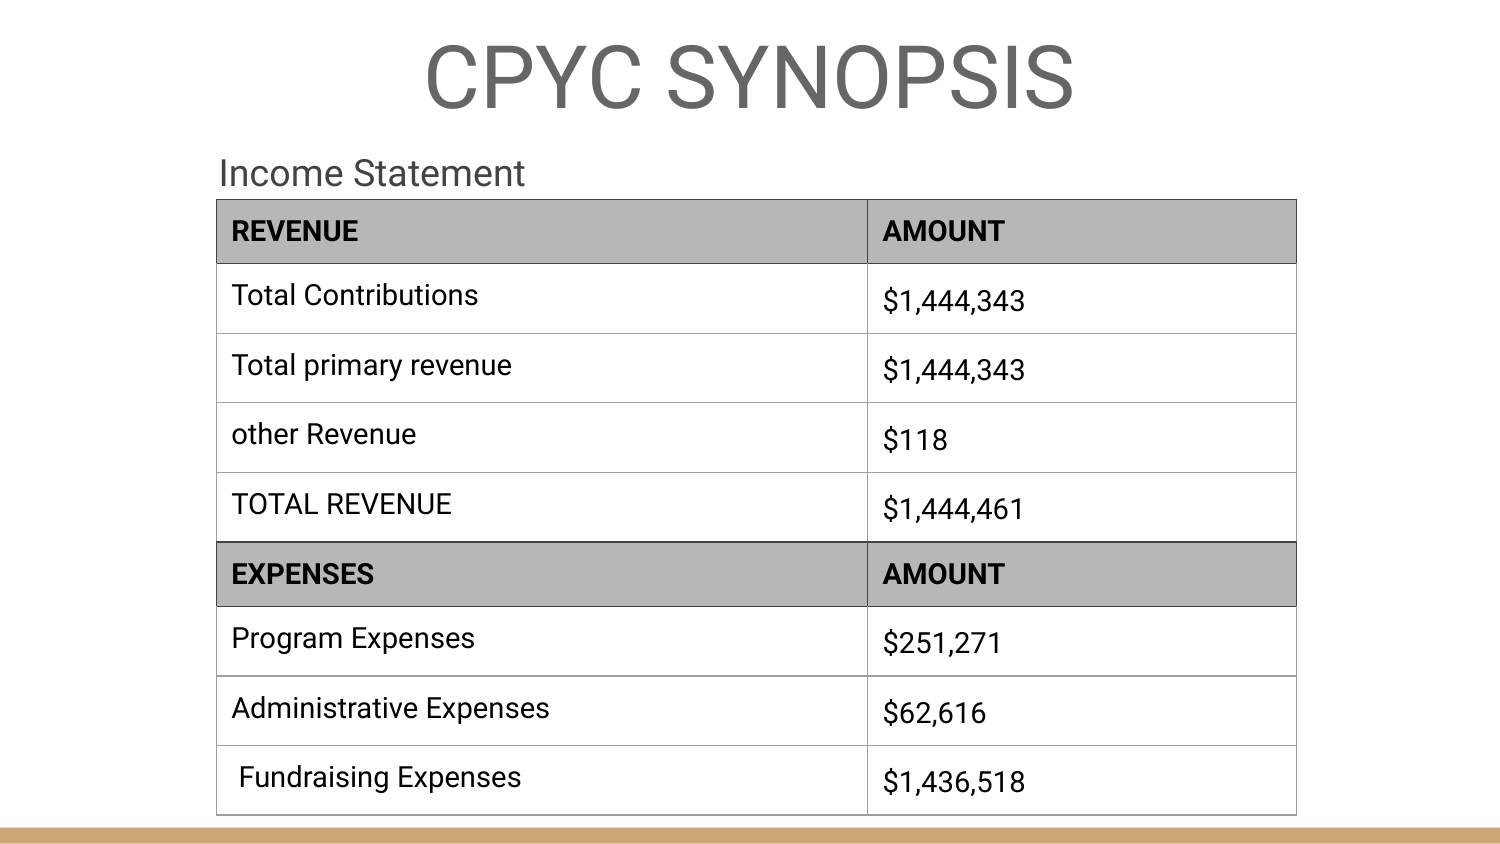

# CPYC SYNOPSIS
Income Statement
| REVENUE | AMOUNT |
| --- | --- |
| Total Contributions | $1,444,343 |
| Total primary revenue | $1,444,343 |
| other Revenue | $118 |
| TOTAL REVENUE | $1,444,461 |
| EXPENSES | AMOUNT |
| Program Expenses | $251,271 |
| Administrative Expenses | $62,616 |
| Fundraising Expenses | $1,436,518 |